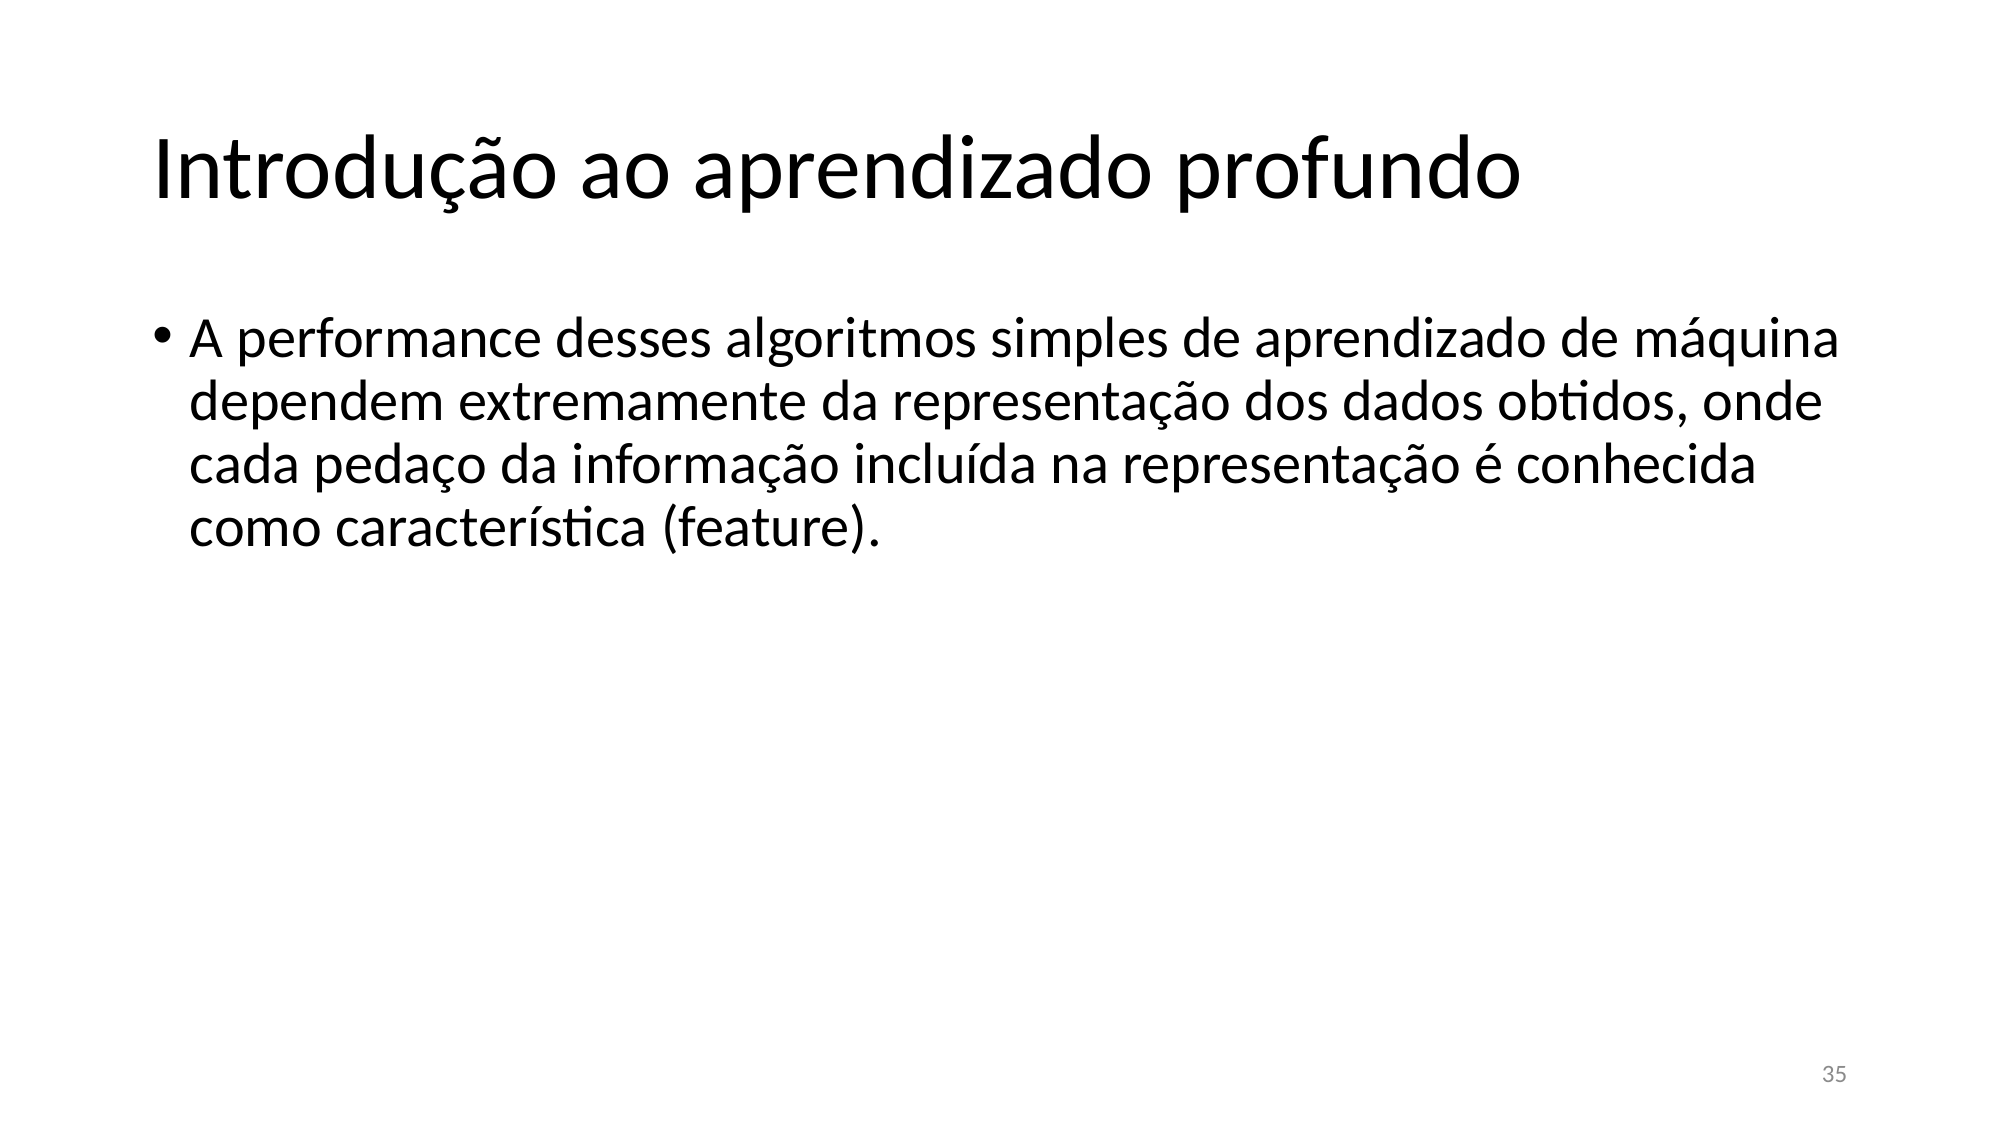

# Introdução ao aprendizado profundo
A performance desses algoritmos simples de aprendizado de máquina dependem extremamente da representação dos dados obtidos, onde cada pedaço da informação incluída na representação é conhecida como característica (feature).
35